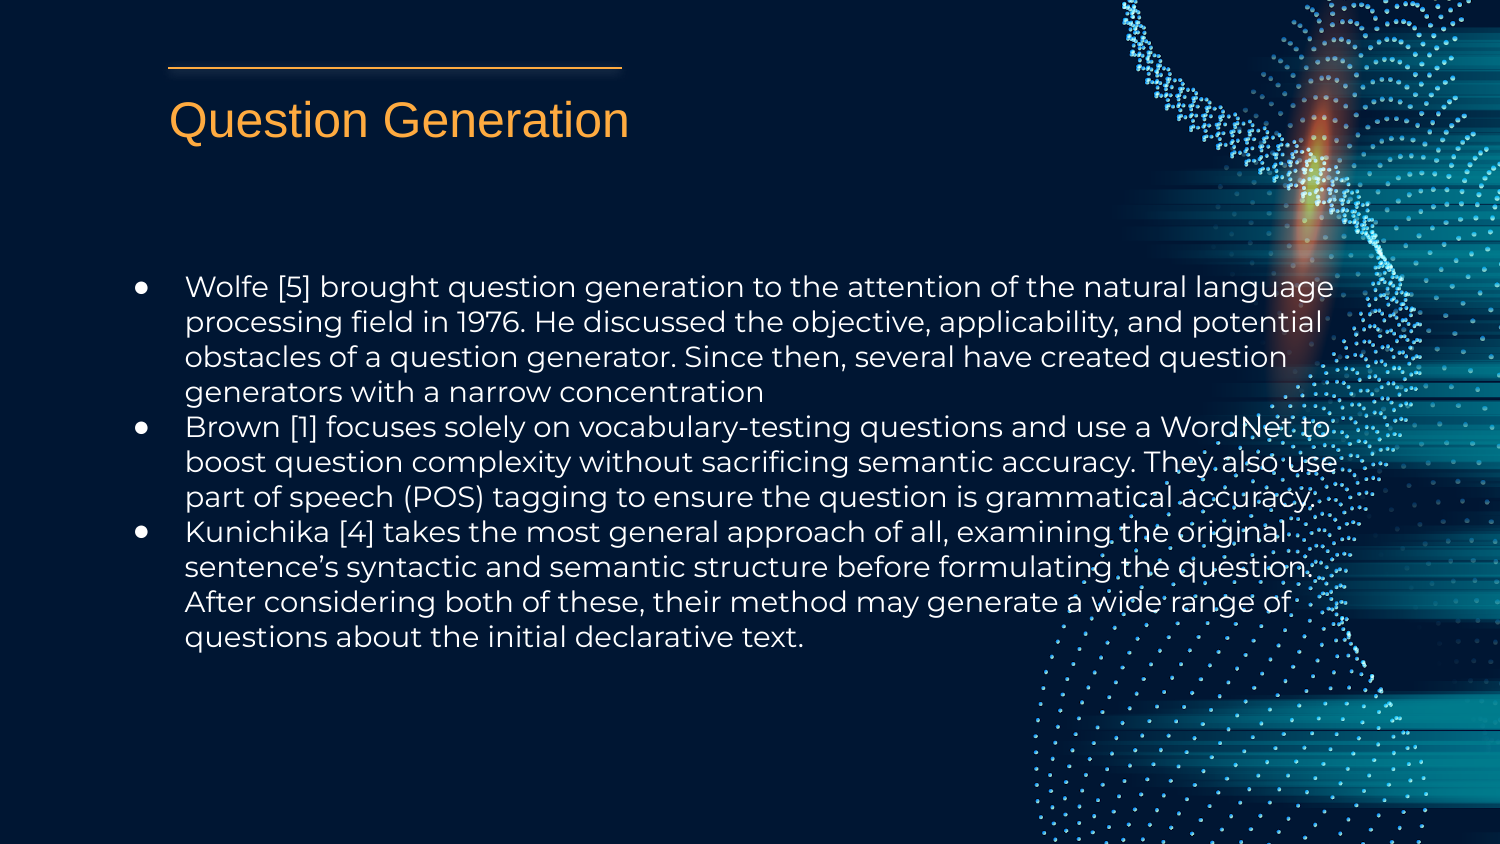

# Question Generation

Wolfe [5] brought question generation to the attention of the natural language processing field in 1976. He discussed the objective, applicability, and potential obstacles of a question generator. Since then, several have created question generators with a narrow concentration
Brown [1] focuses solely on vocabulary-testing questions and use a WordNet to boost question complexity without sacrificing semantic accuracy. They also use part of speech (POS) tagging to ensure the question is grammatical accuracy.
Kunichika [4] takes the most general approach of all, examining the original sentence’s syntactic and semantic structure before formulating the question. After considering both of these, their method may generate a wide range of questions about the initial declarative text.